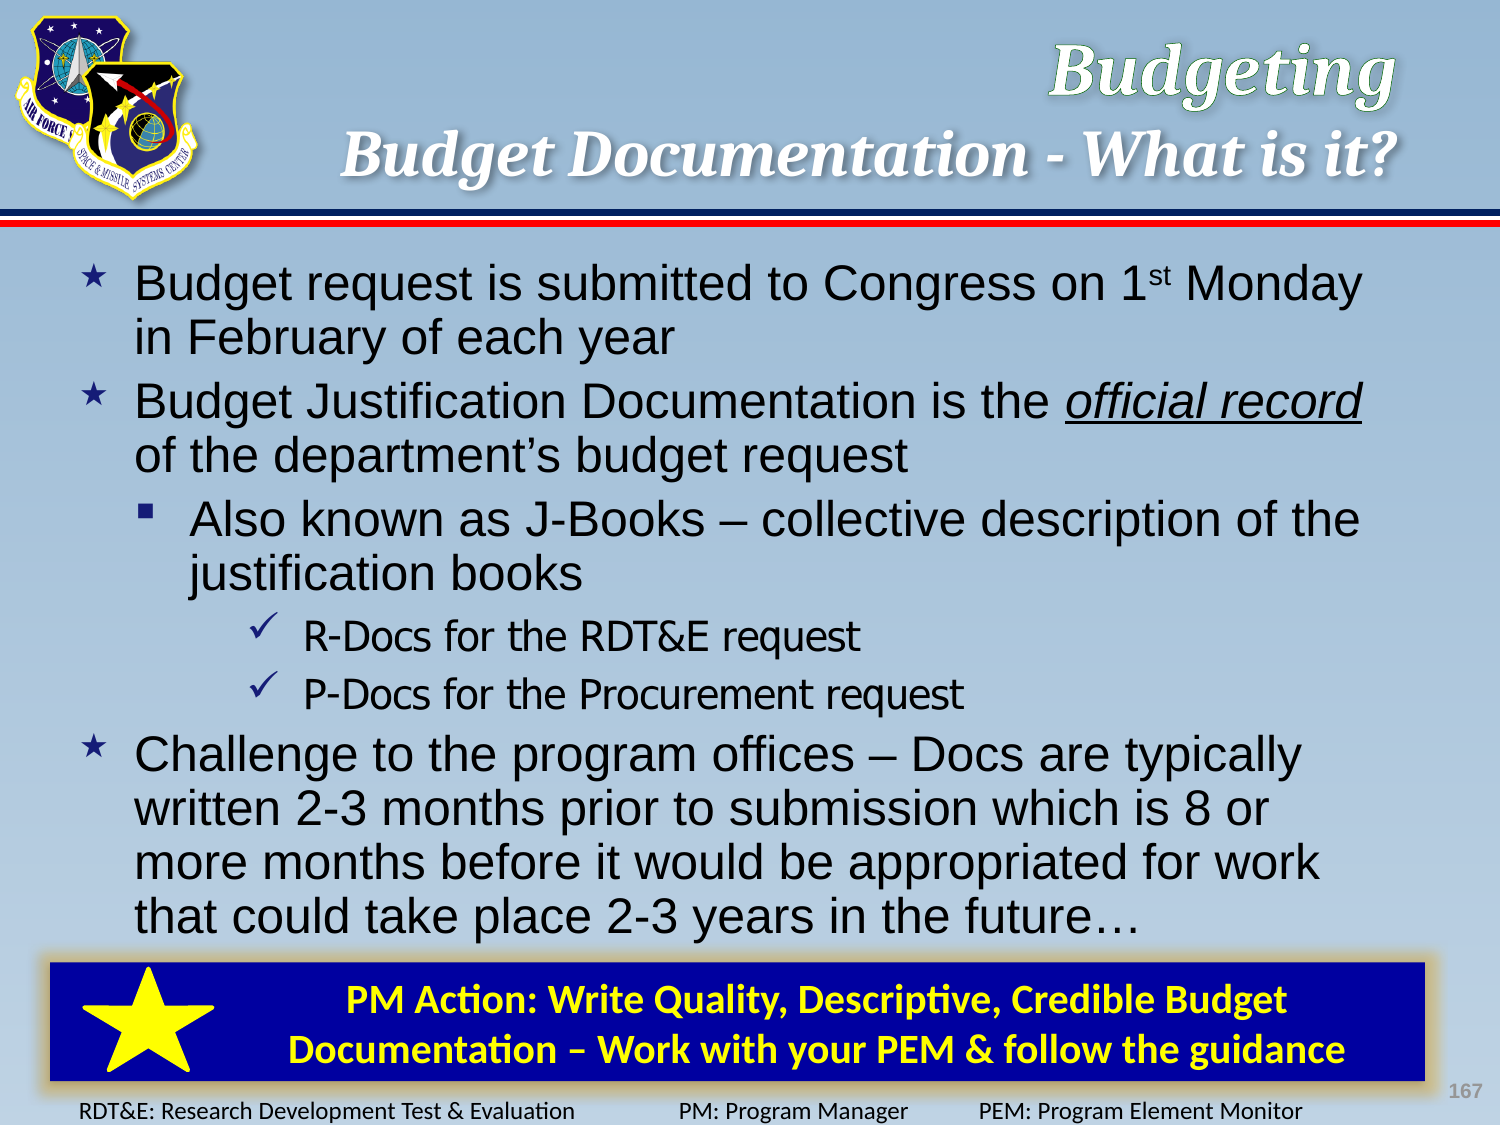

# Budgeting Budget Documentation - What is it?
Budget request is submitted to Congress on 1st Monday in February of each year
Budget Justification Documentation is the official record of the department’s budget request
Also known as J-Books – collective description of the justification books
R-Docs for the RDT&E request
P-Docs for the Procurement request
Challenge to the program offices – Docs are typically written 2-3 months prior to submission which is 8 or more months before it would be appropriated for work that could take place 2-3 years in the future…
PM Action: Write Quality, Descriptive, Credible Budget Documentation – Work with your PEM & follow the guidance

167
RDT&E: Research Development Test & Evaluation	PM: Program Manager	PEM: Program Element Monitor